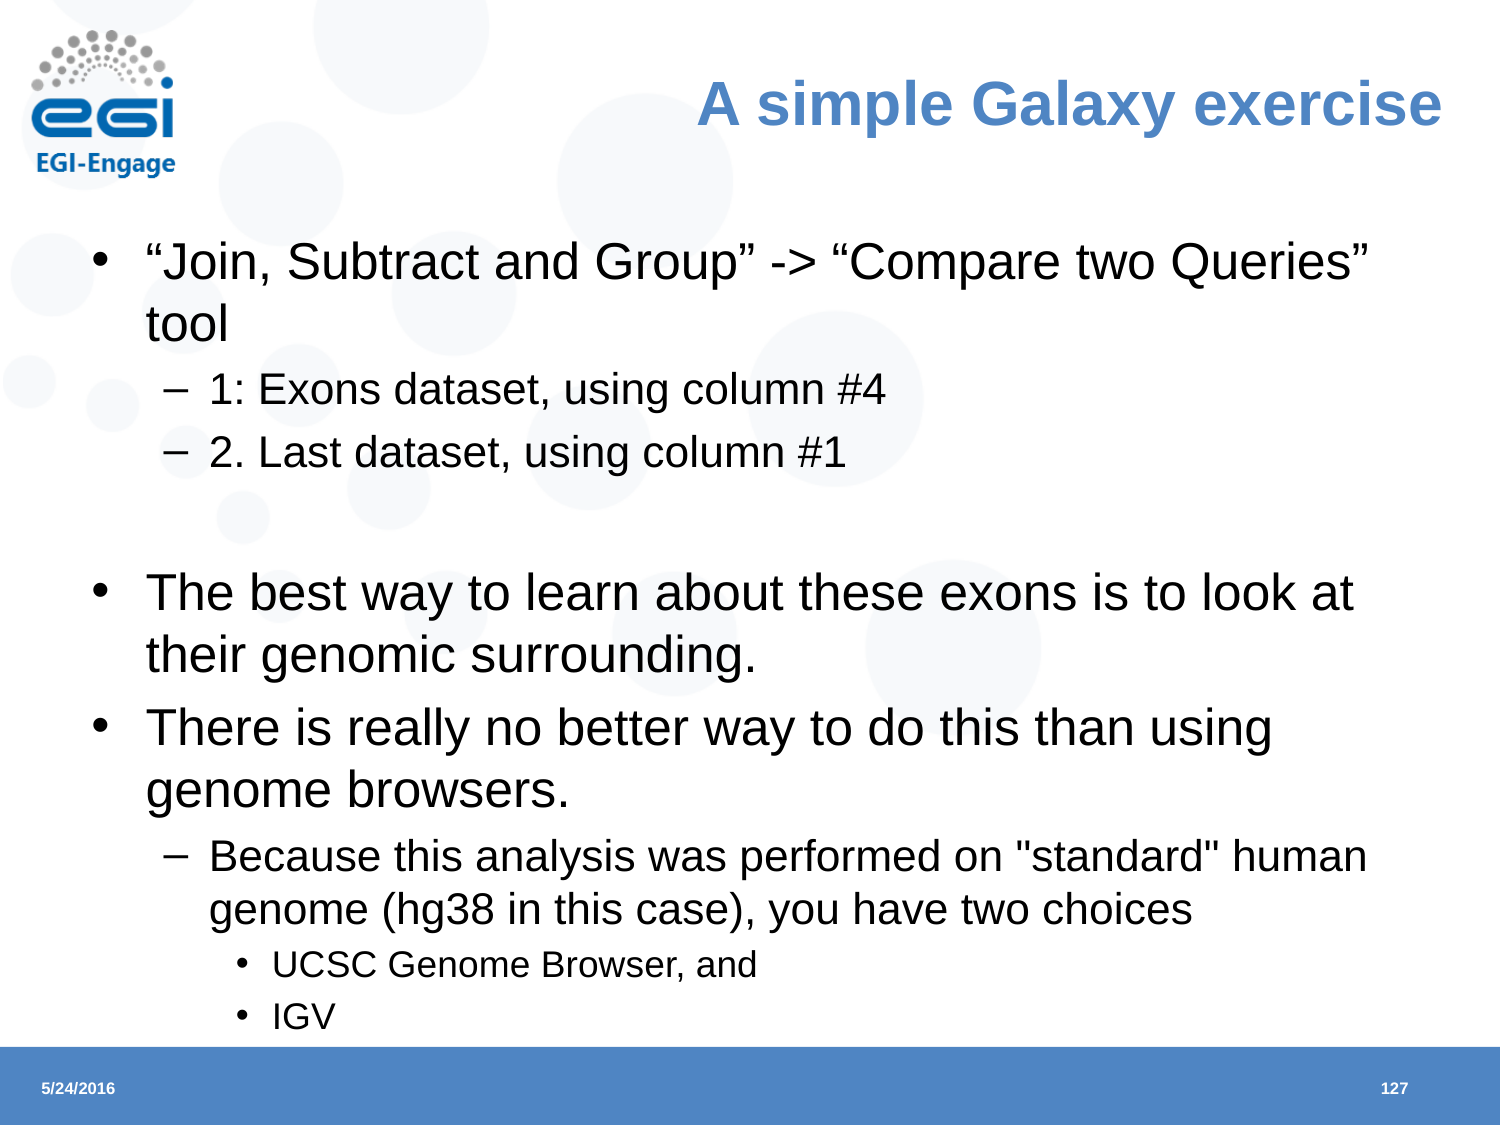

# A simple Galaxy exercise
“Join, Subtract and Group” -> “Compare two Queries” tool
1: Exons dataset, using column #4
2. Last dataset, using column #1

The best way to learn about these exons is to look at their genomic surrounding.
There is really no better way to do this than using genome browsers.
Because this analysis was performed on "standard" human genome (hg38 in this case), you have two choices
UCSC Genome Browser, and
IGV